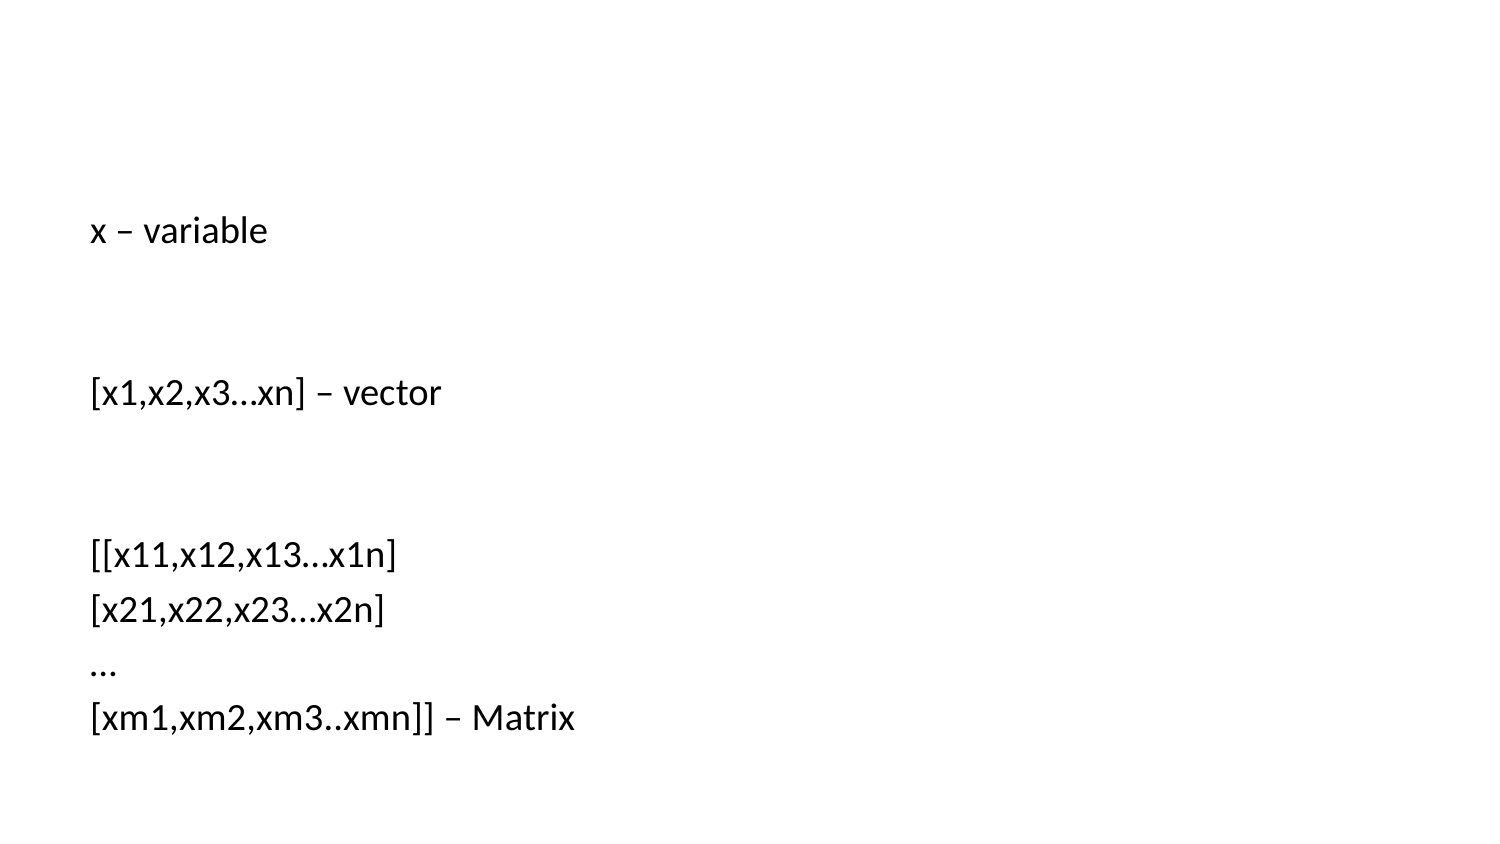

#
x – variable

[x1,x2,x3…xn] – vector

[[x11,x12,x13…x1n]
[x21,x22,x23…x2n]
…
[xm1,xm2,xm3..xmn]] – Matrix